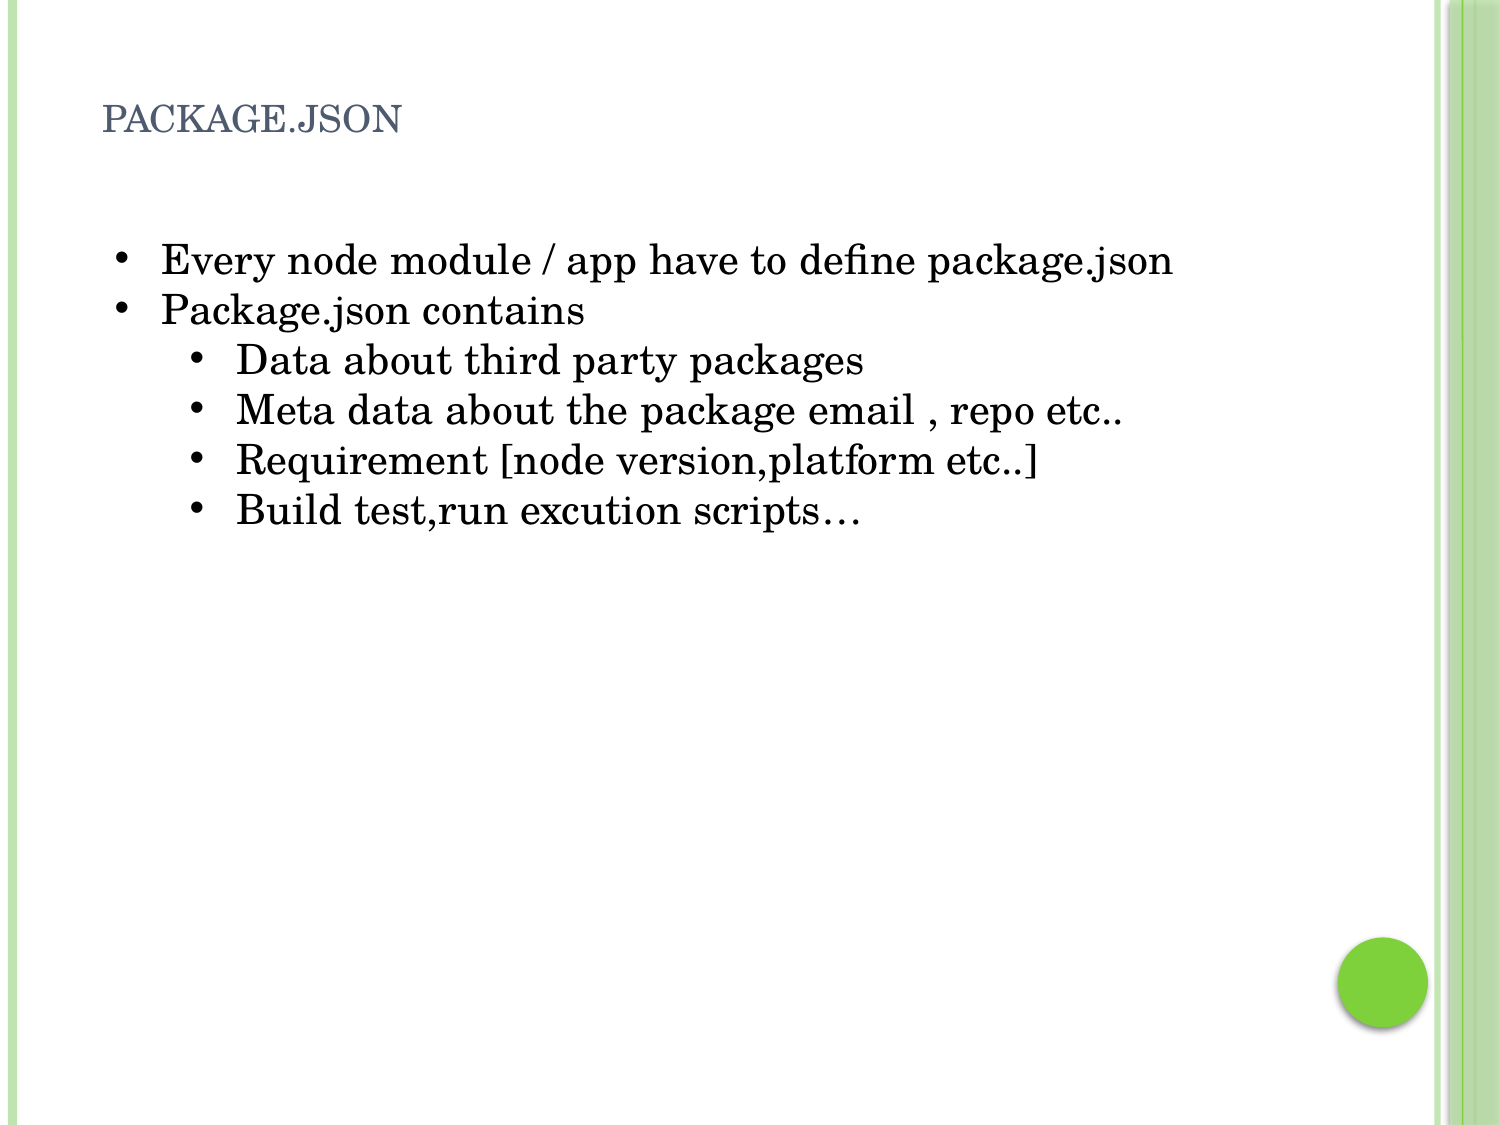

# Package.json
Every node module / app have to define package.json
Package.json contains
Data about third party packages
Meta data about the package email , repo etc..
Requirement [node version,platform etc..]
Build test,run excution scripts…